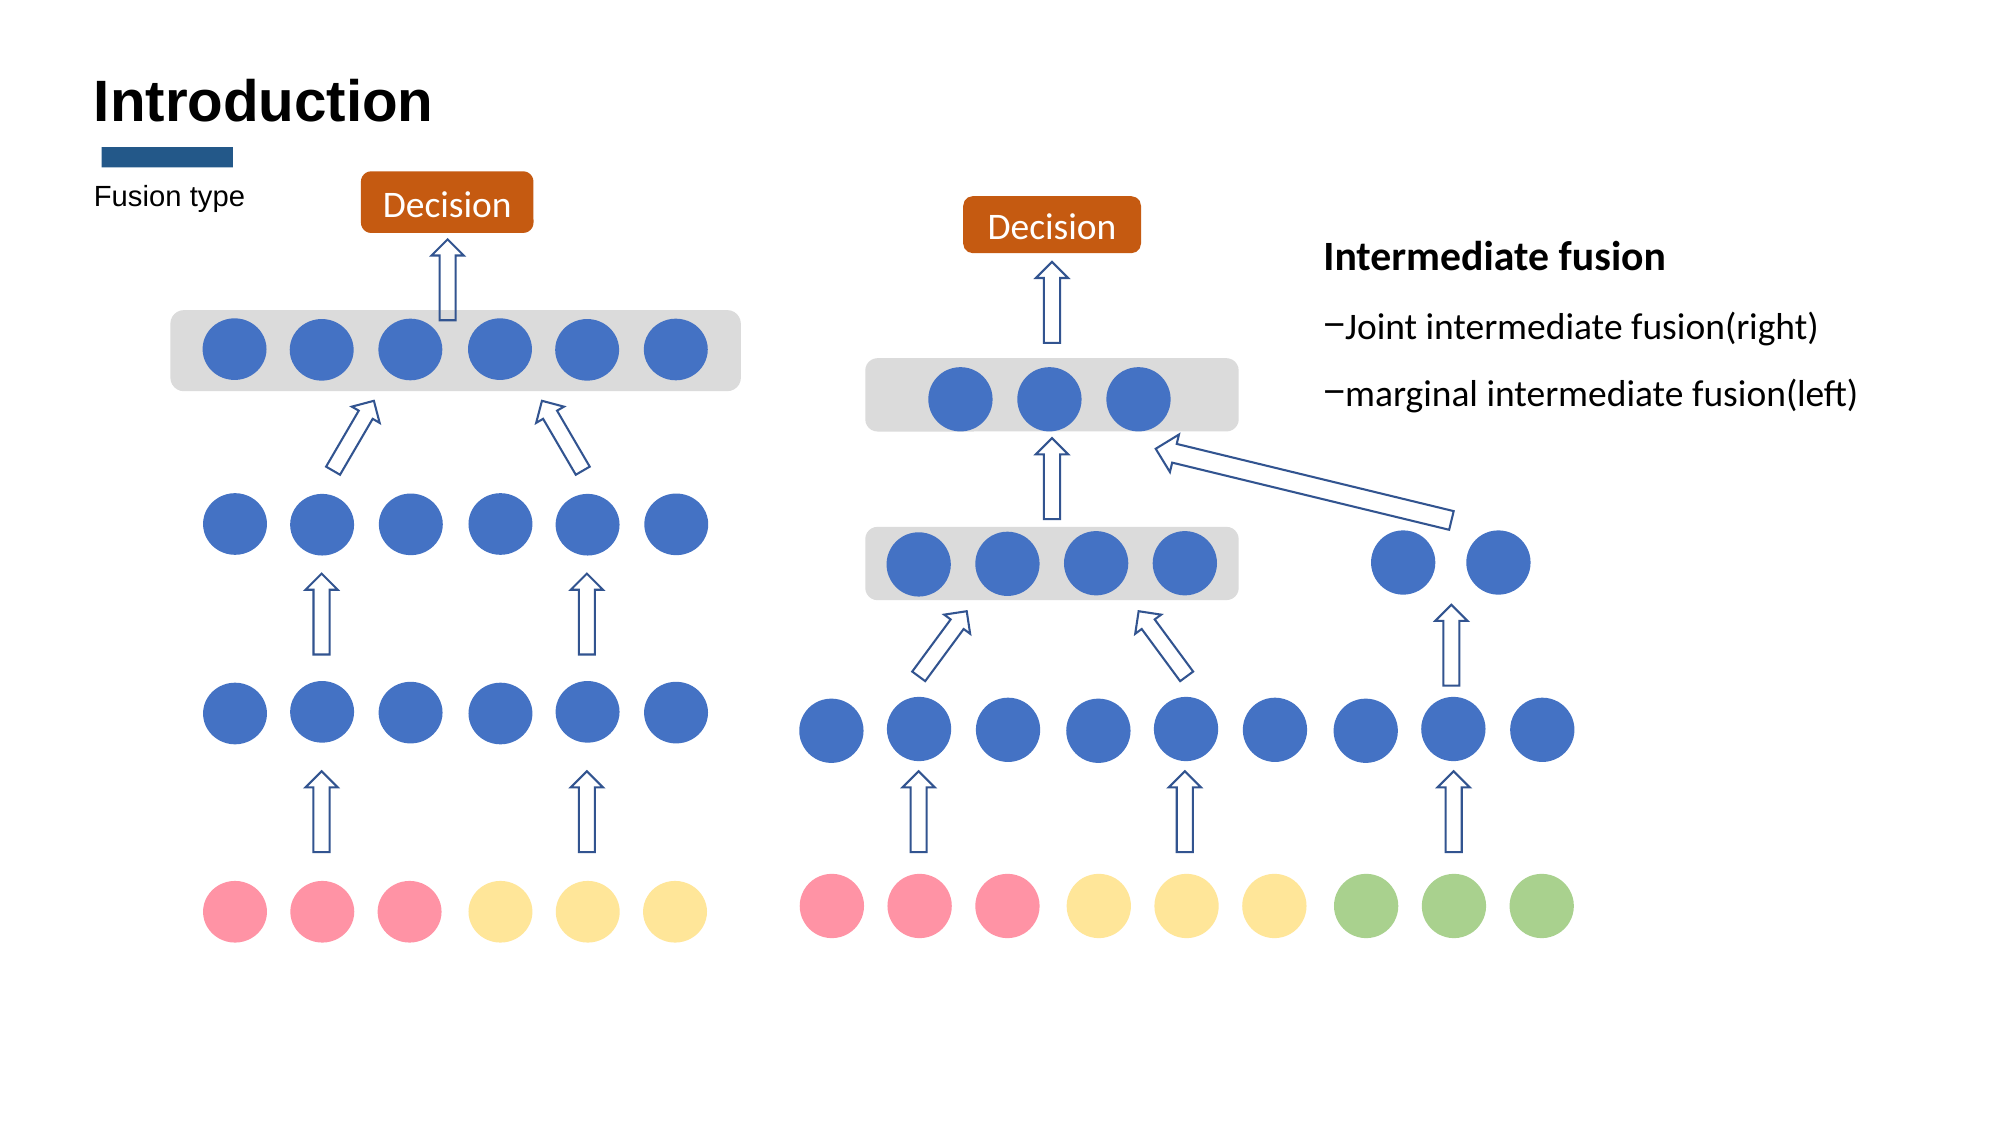

Introduction

Decision
Fusion type
Decision
Intermediate fusion
Joint intermediate fusion(right)
marginal intermediate fusion(left)